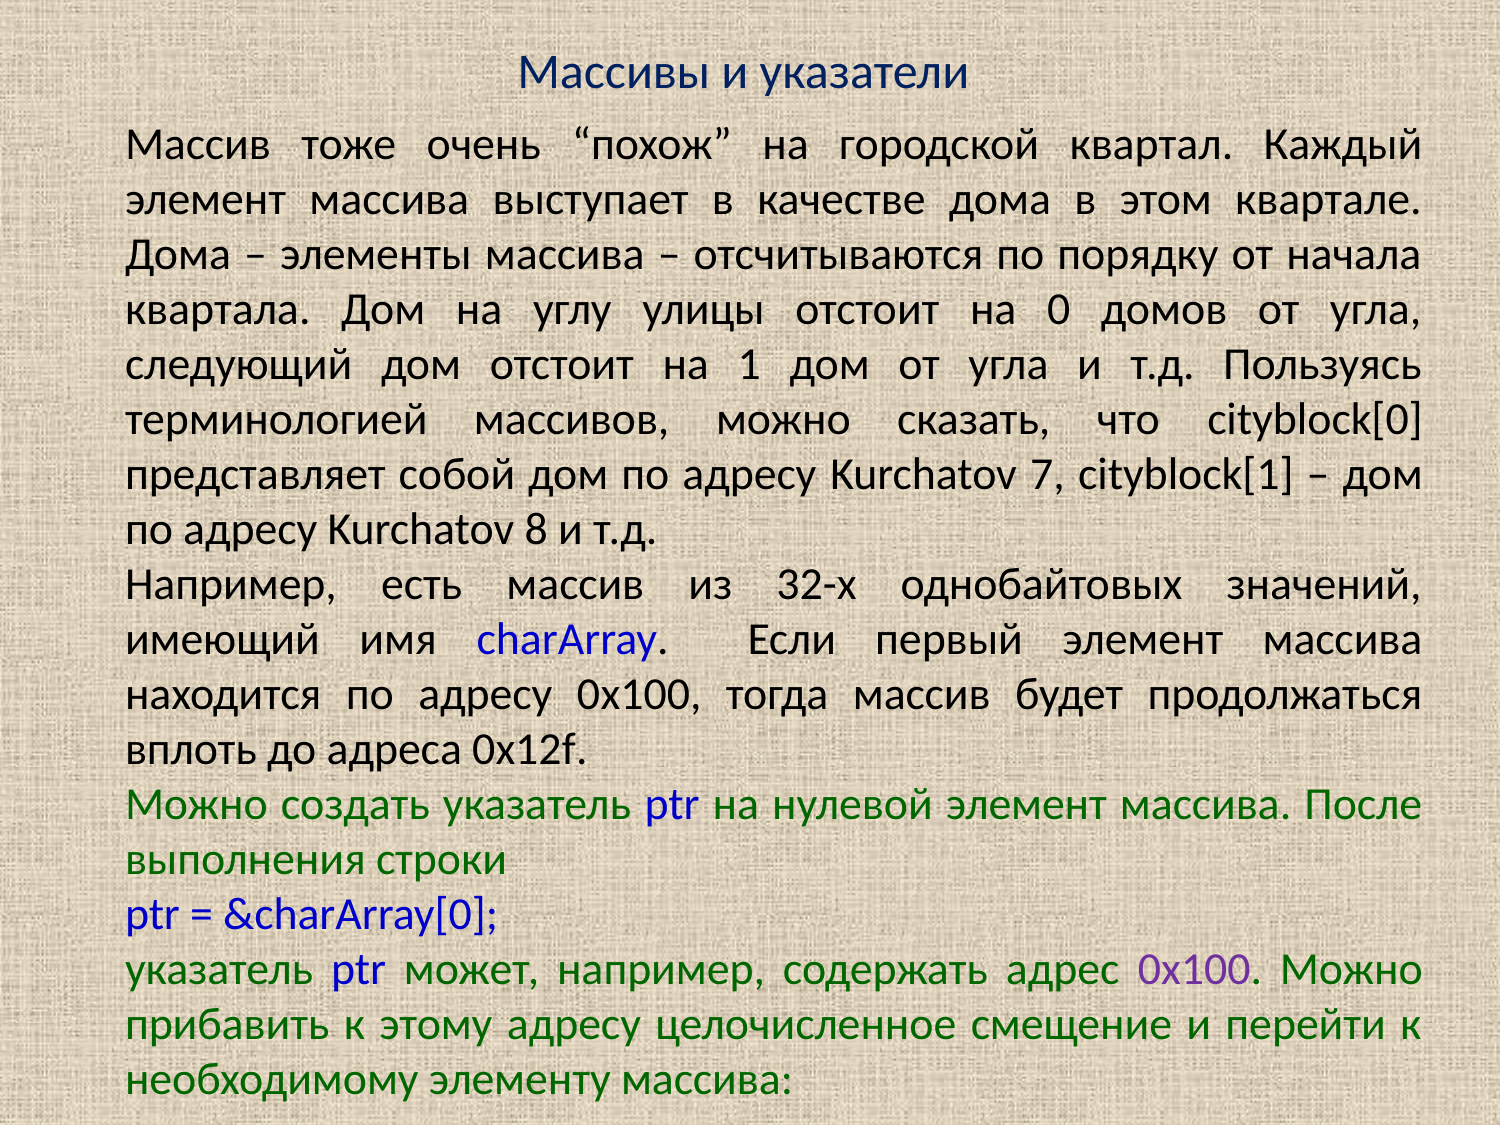

Массивы и указатели
Массив тоже очень “похож” на городской квартал. Каждый элемент массива выступает в качестве дома в этом квартале. Дома – элементы массива – отсчитываются по порядку от начала квартала. Дом на углу улицы отстоит на 0 домов от угла, следующий дом отстоит на 1 дом от угла и т.д. Пользуясь терминологией массивов, можно сказать, что cityblock[0] представляет собой дом по адресу Kurchatov 7, cityblock[1] – дом по адресу Kurchatov 8 и т.д.
Например, есть массив из 32-х однобайтовых значений, имеющий имя charArray.  Если первый элемент массива находится по адресу 0x100, тогда массив будет продолжаться вплоть до адреса 0x12f.
Можно создать указатель ptr на нулевой элемент массива. После выполнения строки
ptr = &charArray[0];
указатель ptr может, например, содержать адрес 0x100. Можно прибавить к этому адресу целочисленное смещение и перейти к необходимому элементу массива: